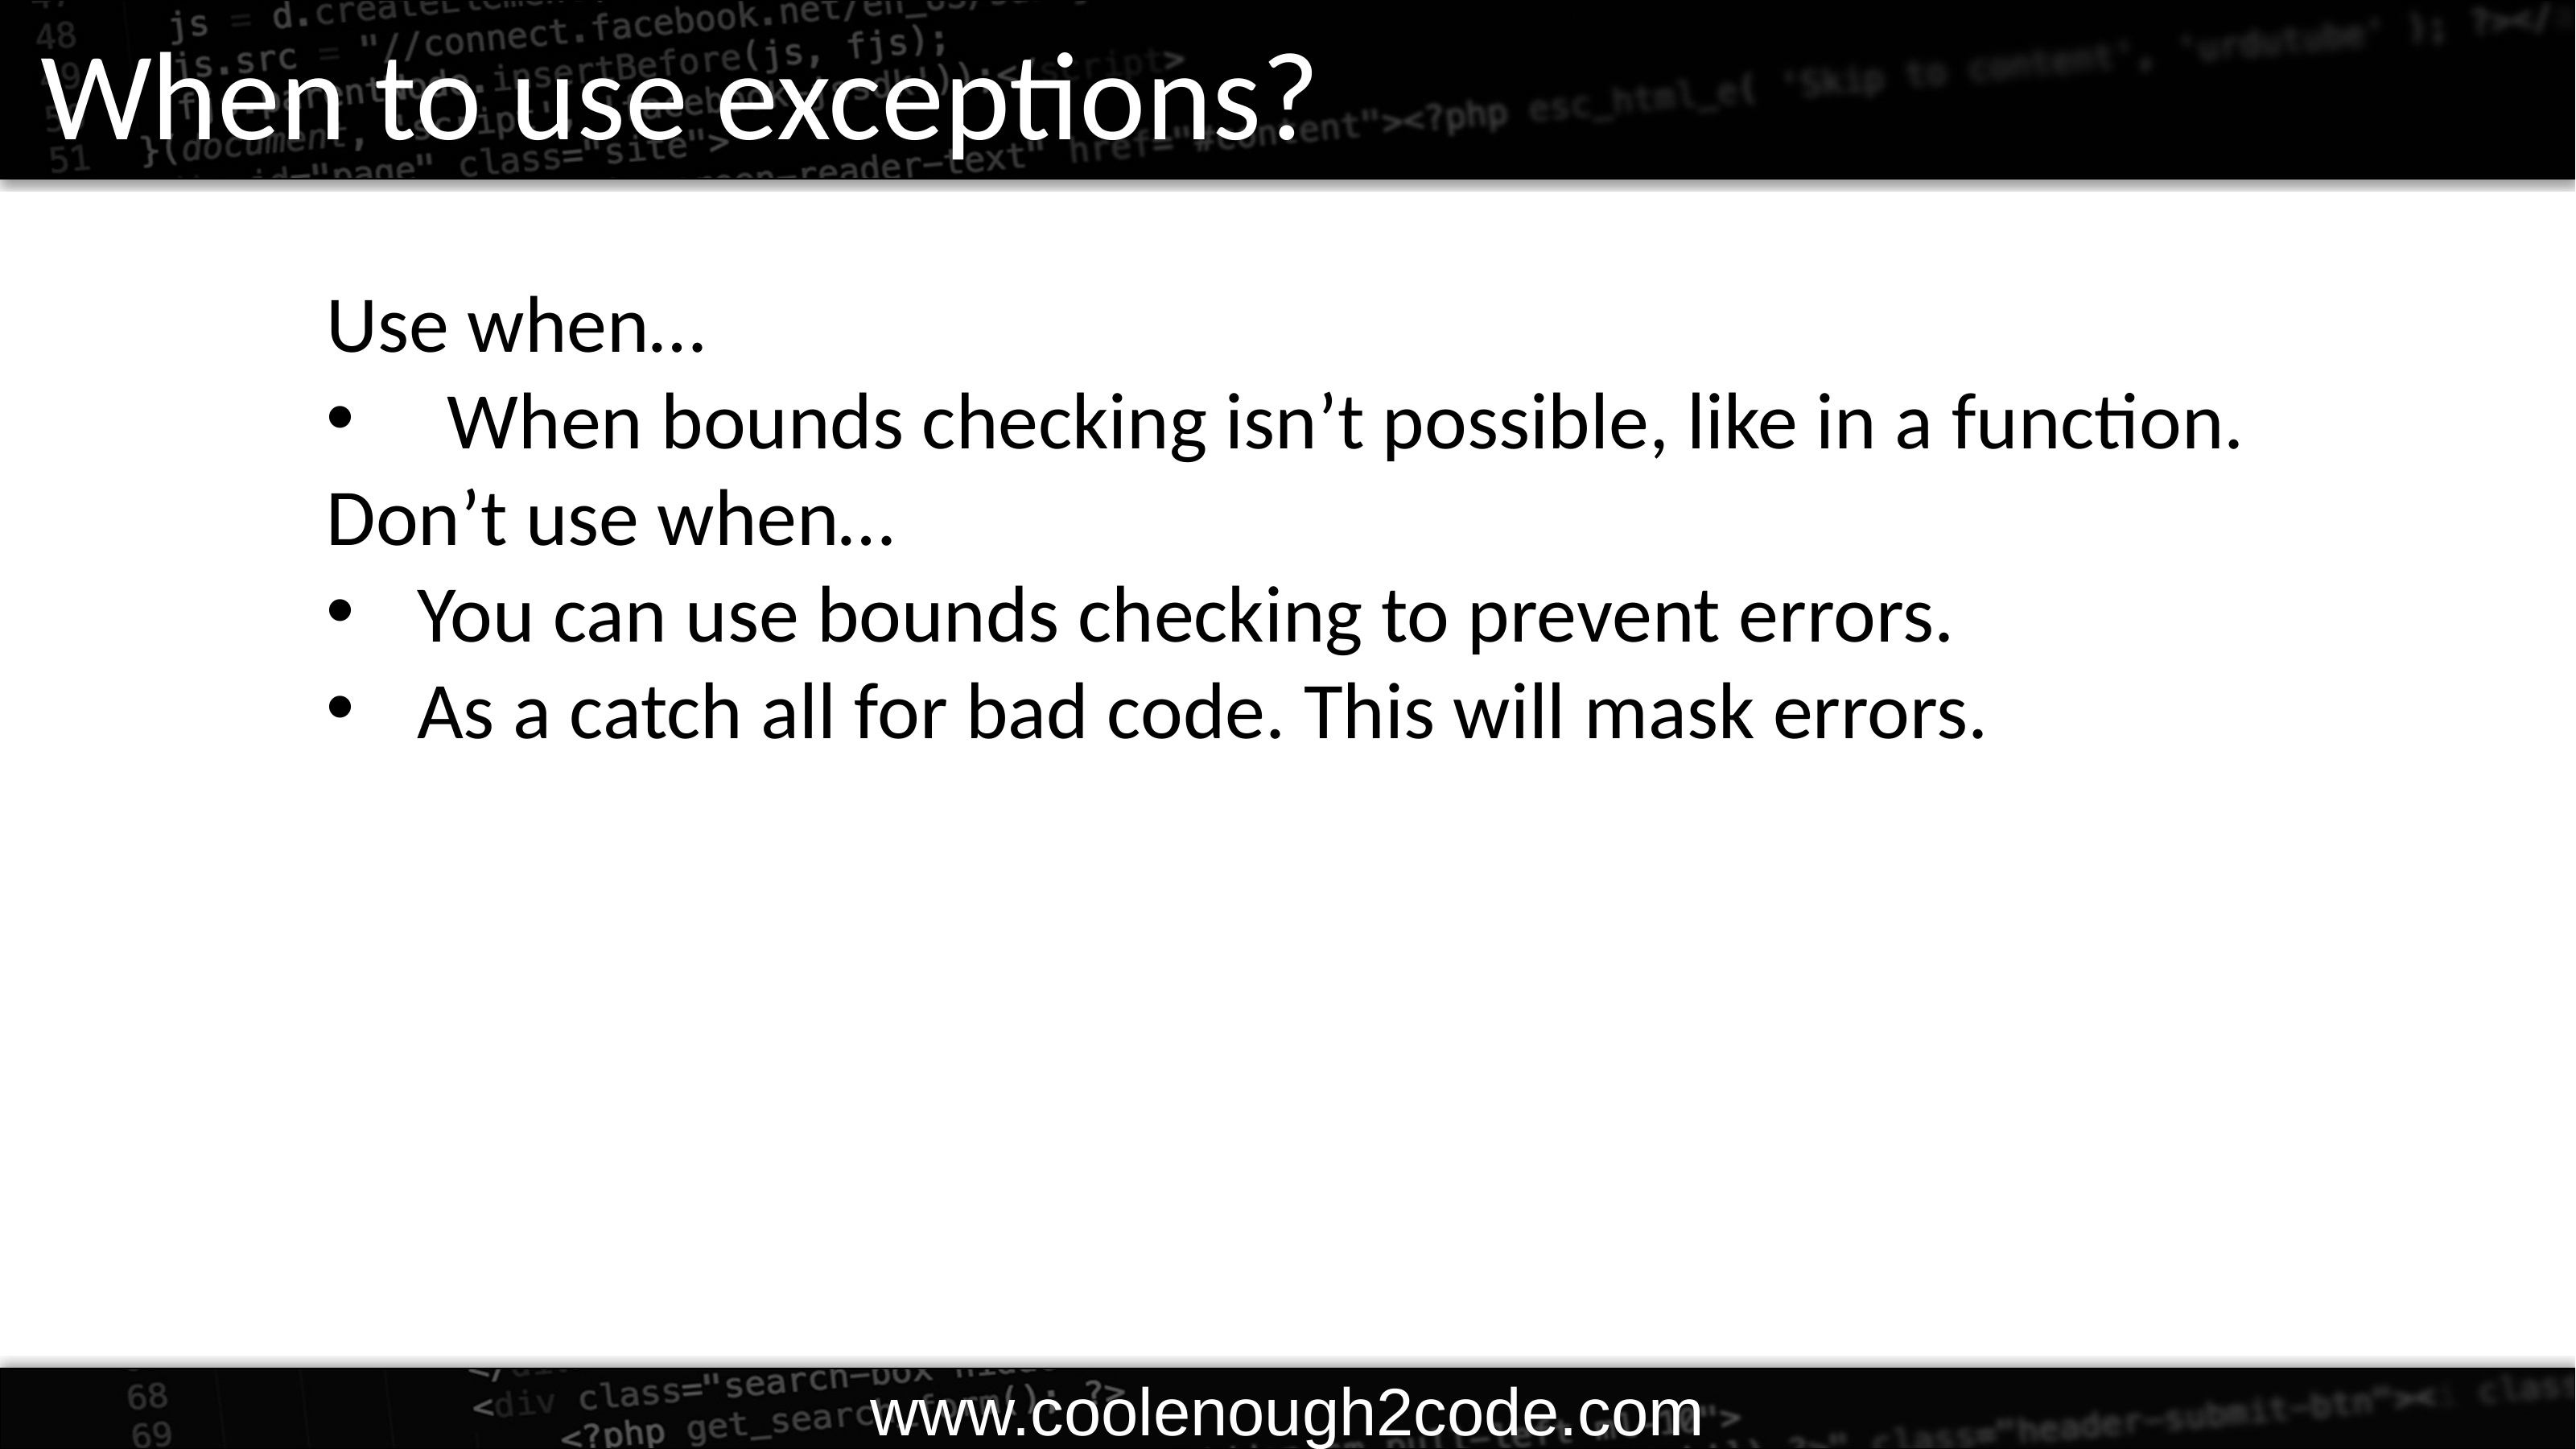

When to use exceptions?
Use when…
When bounds checking isn’t possible, like in a function.
Don’t use when…
You can use bounds checking to prevent errors.
As a catch all for bad code. This will mask errors.

www.coolenough2code.com